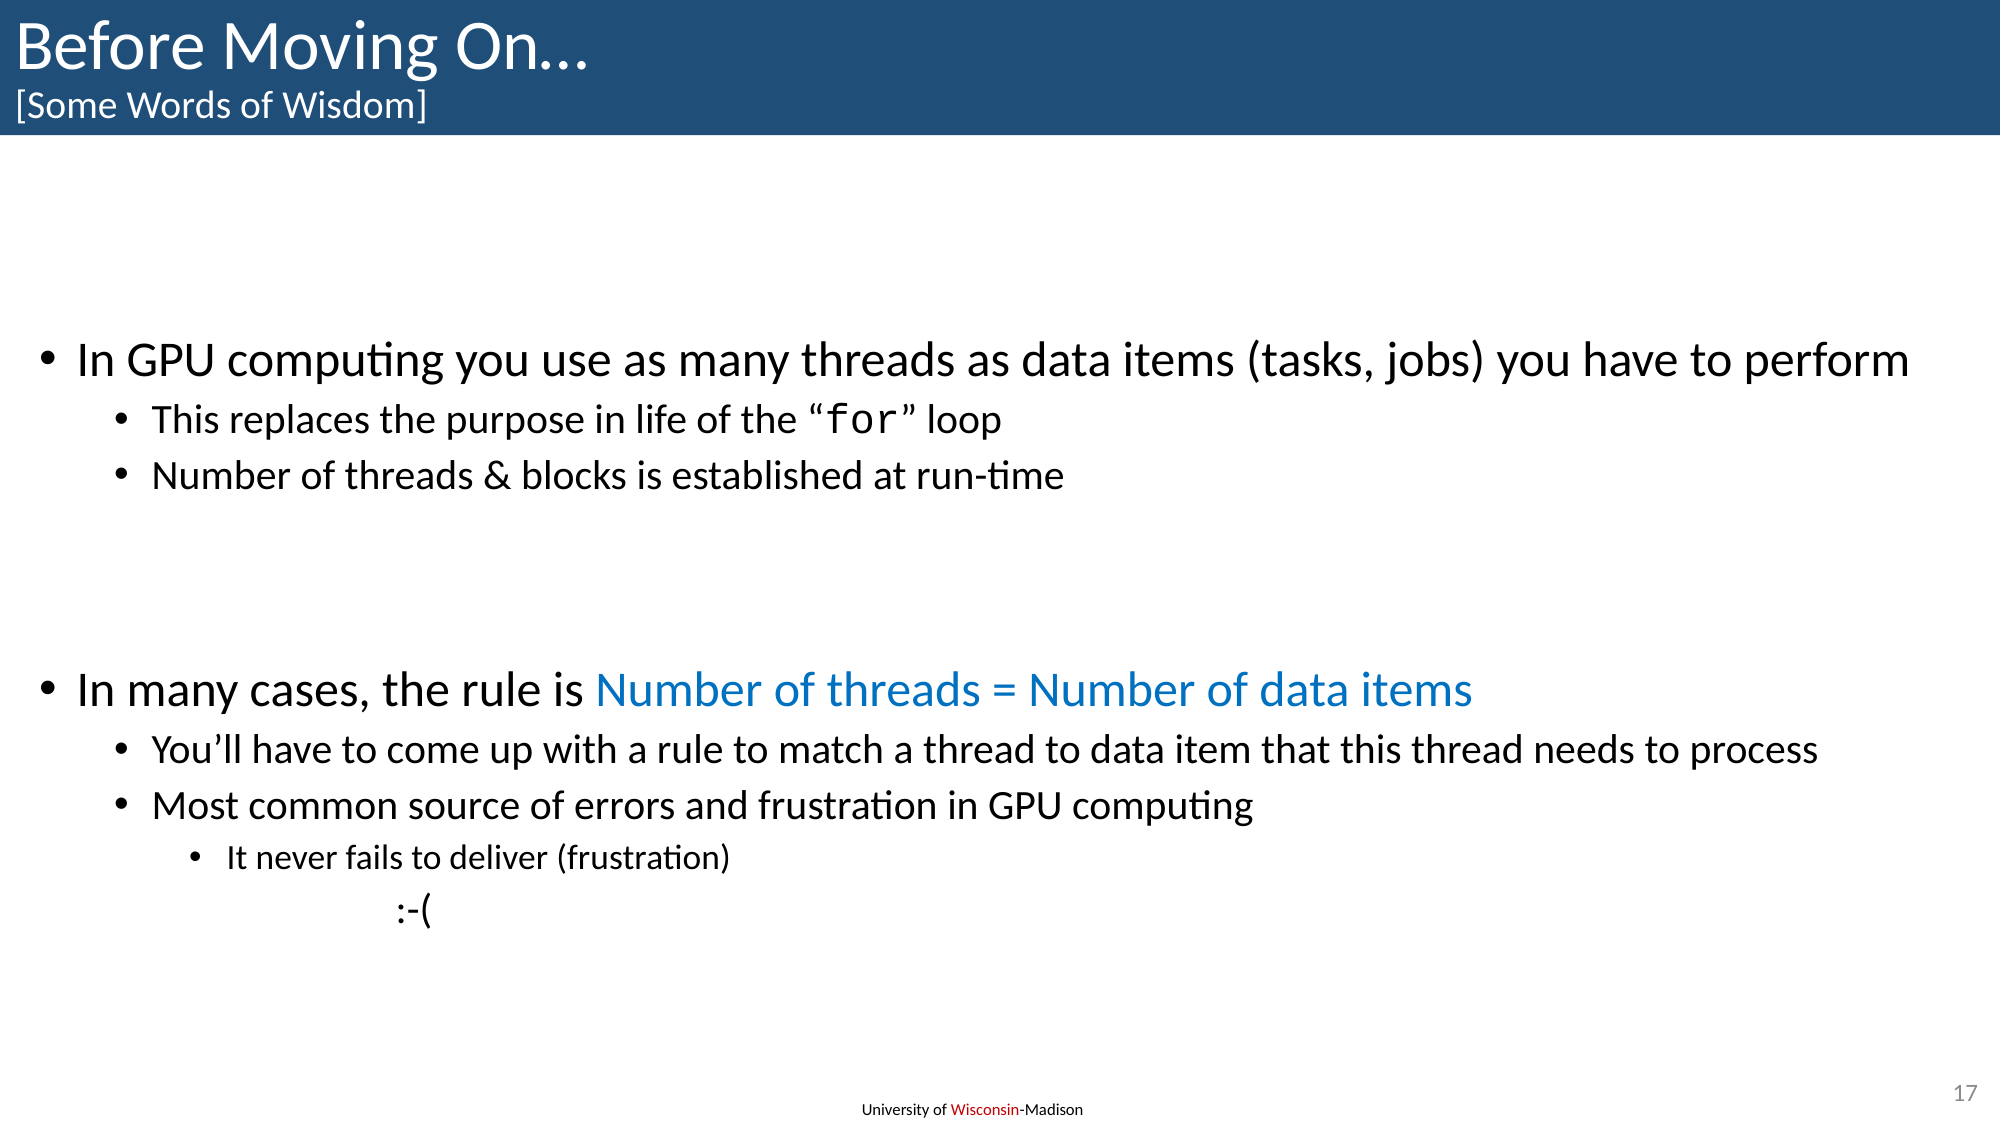

# Before Moving On… [Some Words of Wisdom]

In GPU computing you use as many threads as data items (tasks, jobs) you have to perform
This replaces the purpose in life of the “for” loop
Number of threads & blocks is established at run-time

In many cases, the rule is Number of threads = Number of data items
You’ll have to come up with a rule to match a thread to data item that this thread needs to process
Most common source of errors and frustration in GPU computing
It never fails to deliver (frustration)
		:-(
17